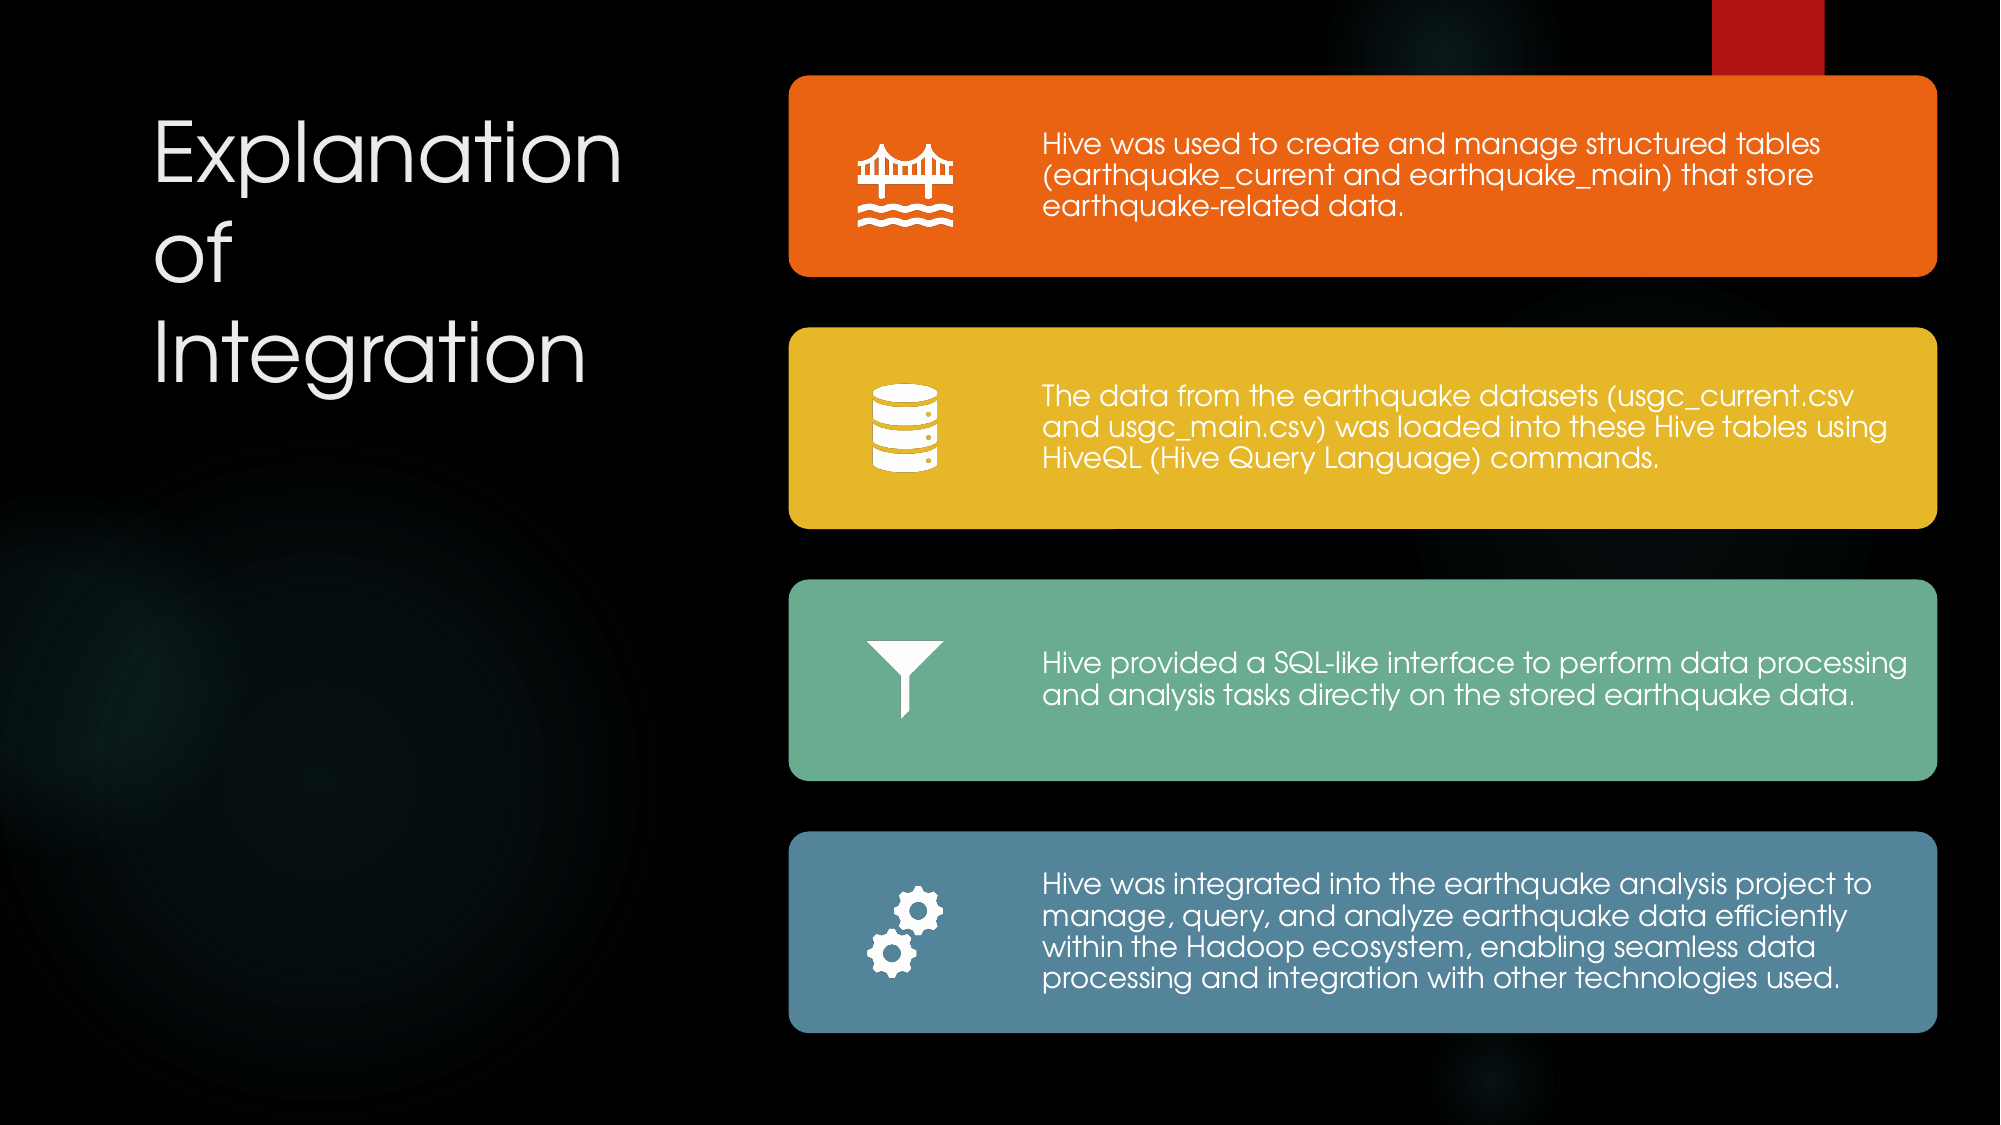

Hive was used to create and manage structured tables (earthquake_current and earthquake_main) that store earthquake-related data.
The data from the earthquake datasets (usgc_current.csv and usgc_main.csv) was loaded into these Hive tables using HiveQL (Hive Query Language) commands.
Hive provided a SQL-like interface to perform data processing and analysis tasks directly on the stored earthquake data.
Hive was integrated into the earthquake analysis project to manage, query, and analyze earthquake data efficiently within the Hadoop ecosystem, enabling seamless data processing and integration with other technologies used.
# Explanation of Integration